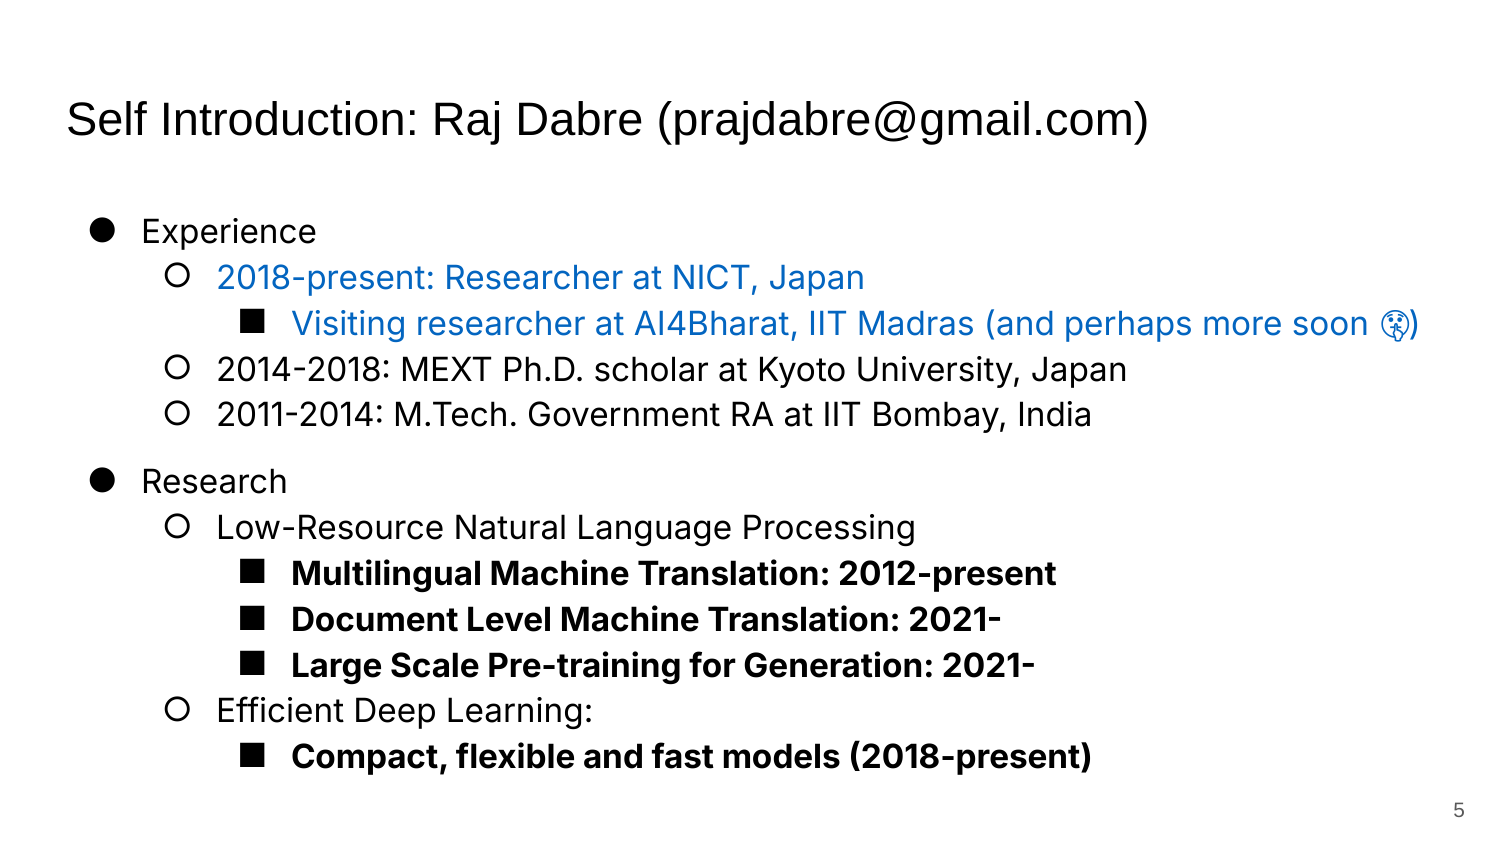

# Self Introduction: Raj Dabre (prajdabre@gmail.com)
Experience
2018-present: Researcher at NICT, Japan
Visiting researcher at AI4Bharat, IIT Madras (and perhaps more soon 🤫)
2014-2018: MEXT Ph.D. scholar at Kyoto University, Japan
2011-2014: M.Tech. Government RA at IIT Bombay, India
Research
Low-Resource Natural Language Processing
Multilingual Machine Translation: 2012-present
Document Level Machine Translation: 2021-
Large Scale Pre-training for Generation: 2021-
Efficient Deep Learning:
Compact, flexible and fast models (2018-present)

5